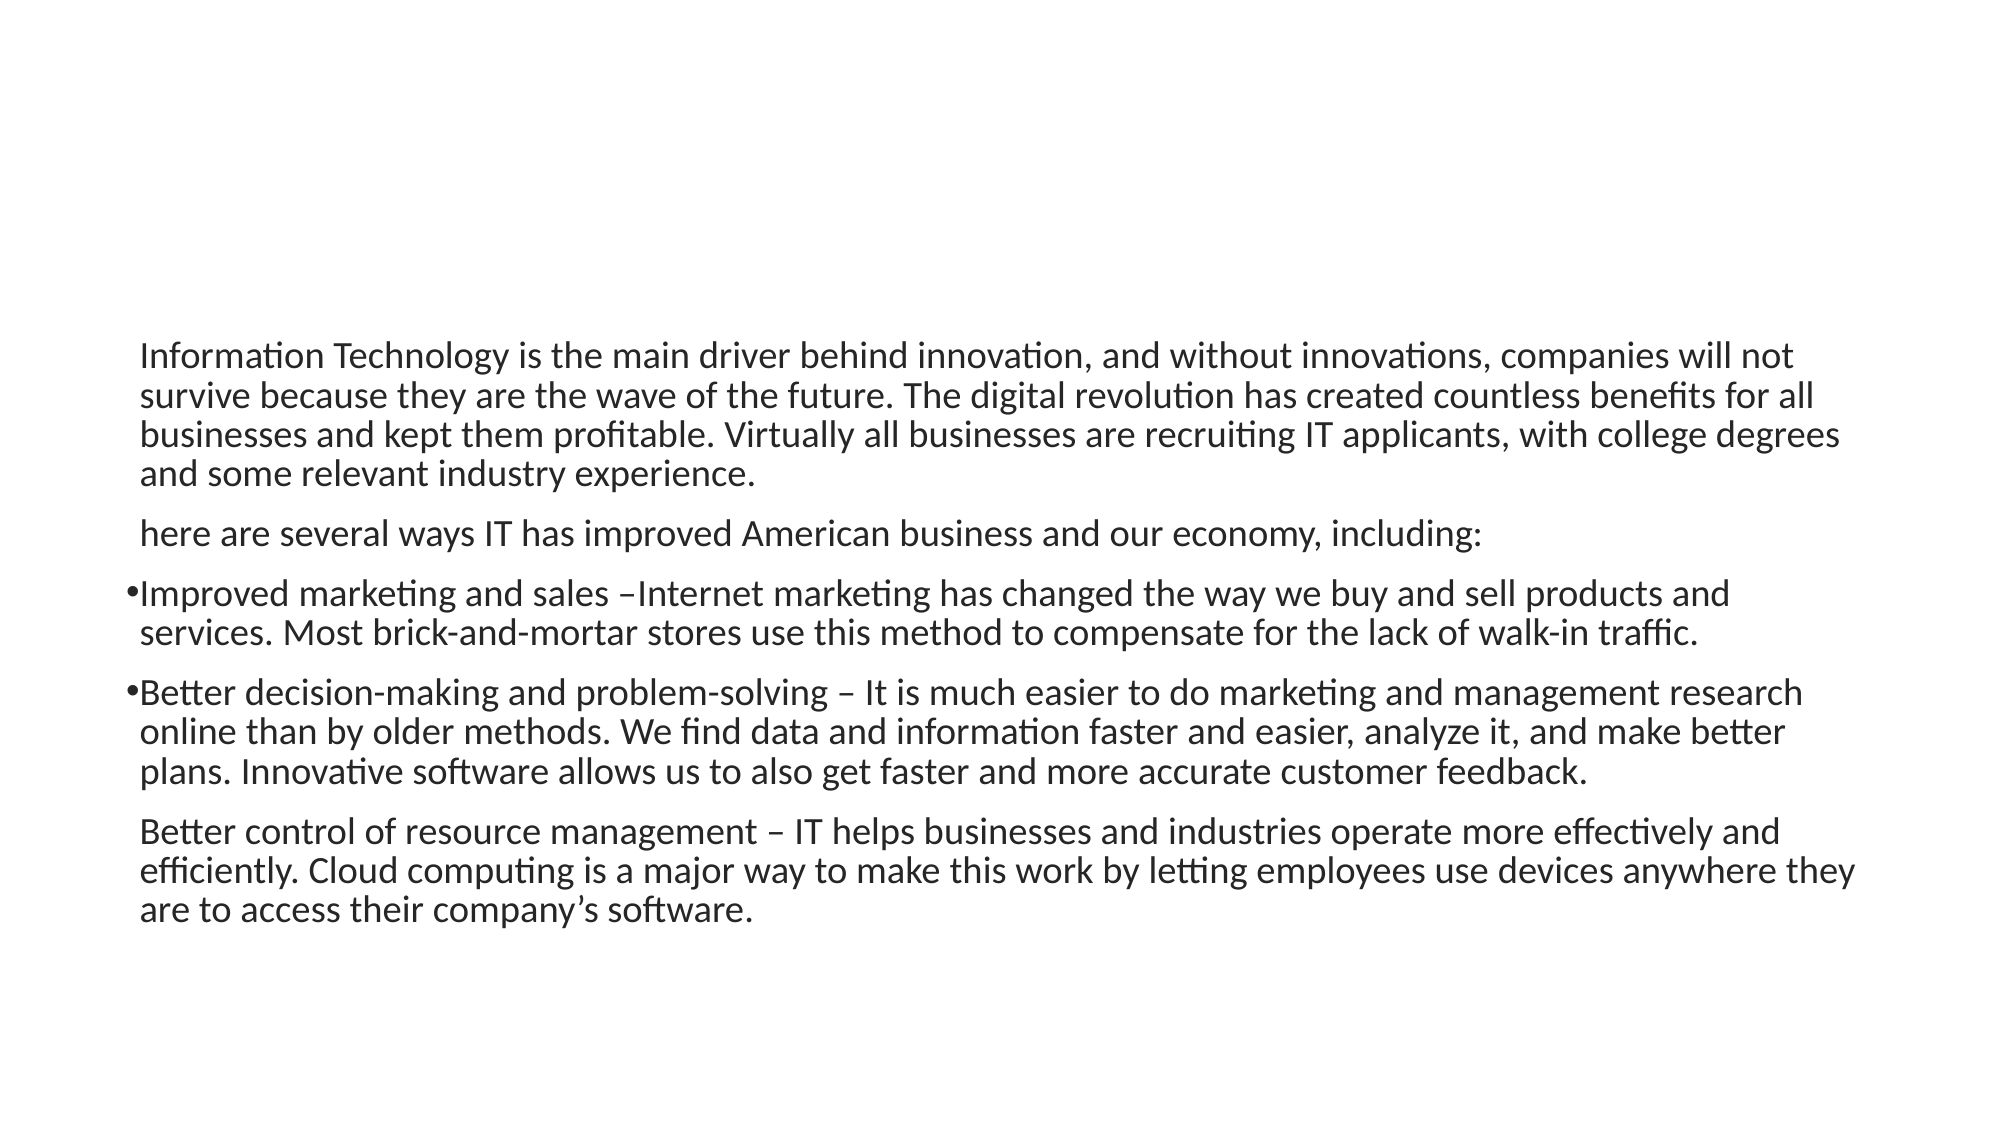

#
Information Technology is the main driver behind innovation, and without innovations, companies will not survive because they are the wave of the future. The digital revolution has created countless benefits for all businesses and kept them profitable. Virtually all businesses are recruiting IT applicants, with college degrees and some relevant industry experience.
here are several ways IT has improved American business and our economy, including:
Improved marketing and sales –Internet marketing has changed the way we buy and sell products and services. Most brick-and-mortar stores use this method to compensate for the lack of walk-in traffic.
Better decision-making and problem-solving – It is much easier to do marketing and management research online than by older methods. We find data and information faster and easier, analyze it, and make better plans. Innovative software allows us to also get faster and more accurate customer feedback.
Better control of resource management – IT helps businesses and industries operate more effectively and efficiently. Cloud computing is a major way to make this work by letting employees use devices anywhere they are to access their company’s software.